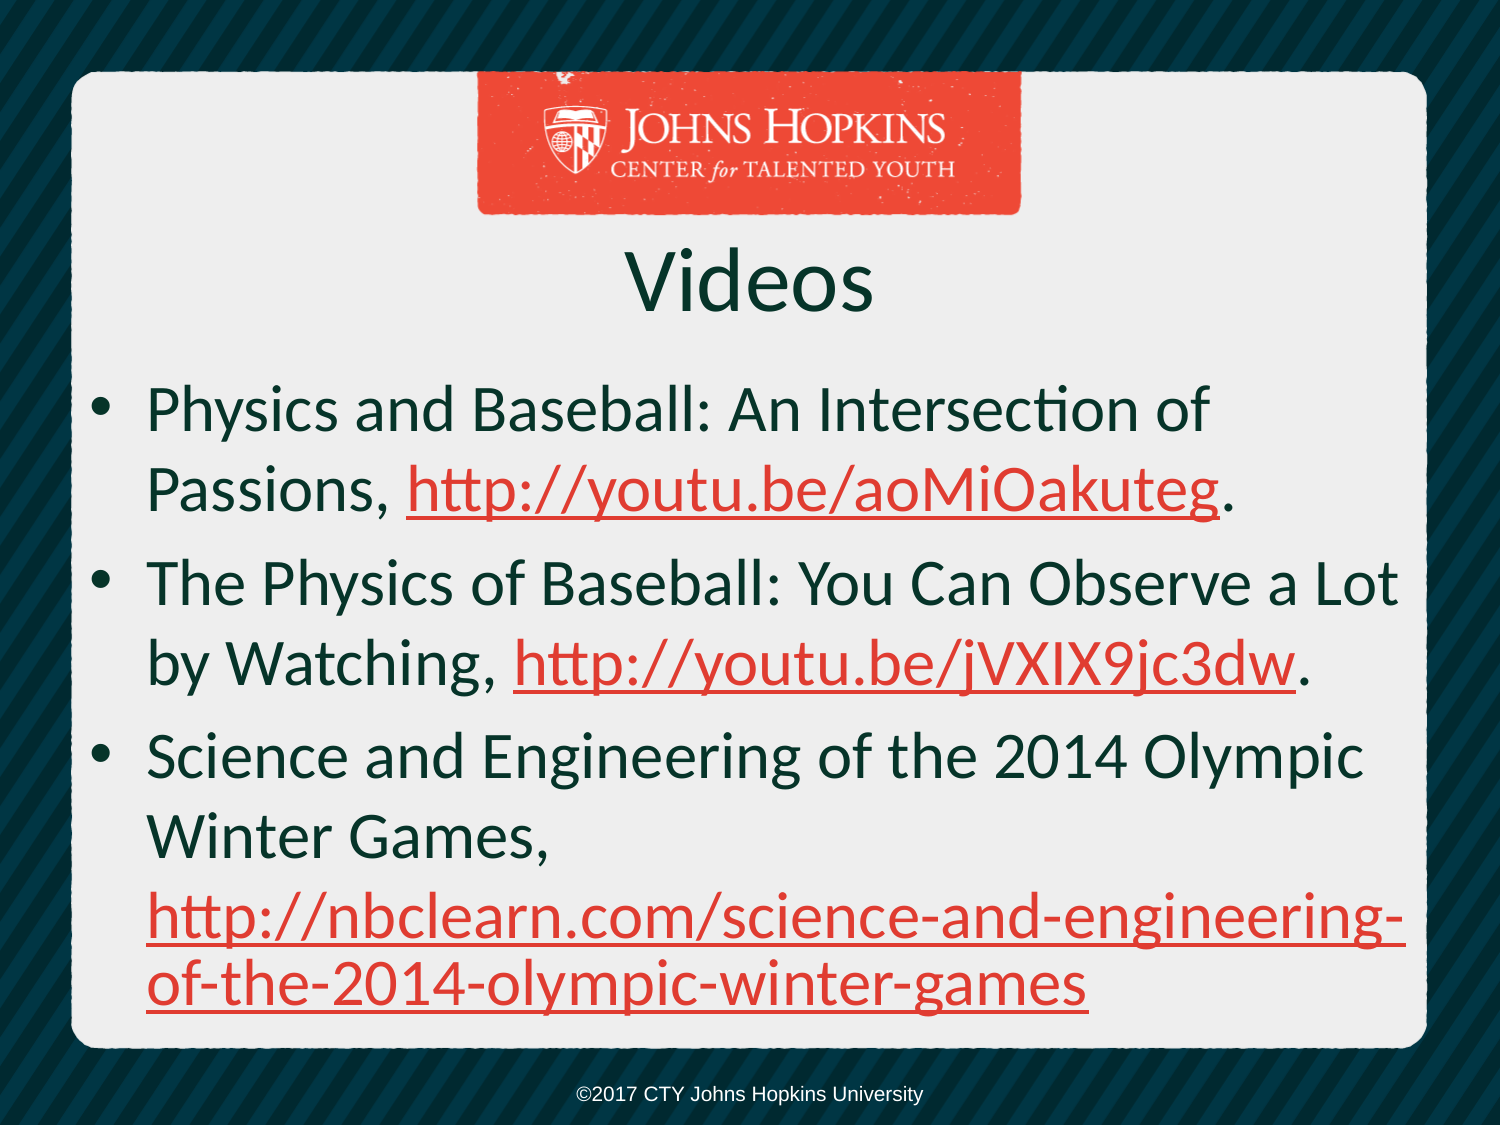

Videos
Physics and Baseball: An Intersection of Passions, http://youtu.be/aoMiOakuteg.
The Physics of Baseball: You Can Observe a Lot by Watching, http://youtu.be/jVXIX9jc3dw.
Science and Engineering of the 2014 Olympic Winter Games, http://nbclearn.com/science-and-engineering-of-the-2014-olympic-winter-games
©2017 CTY Johns Hopkins University